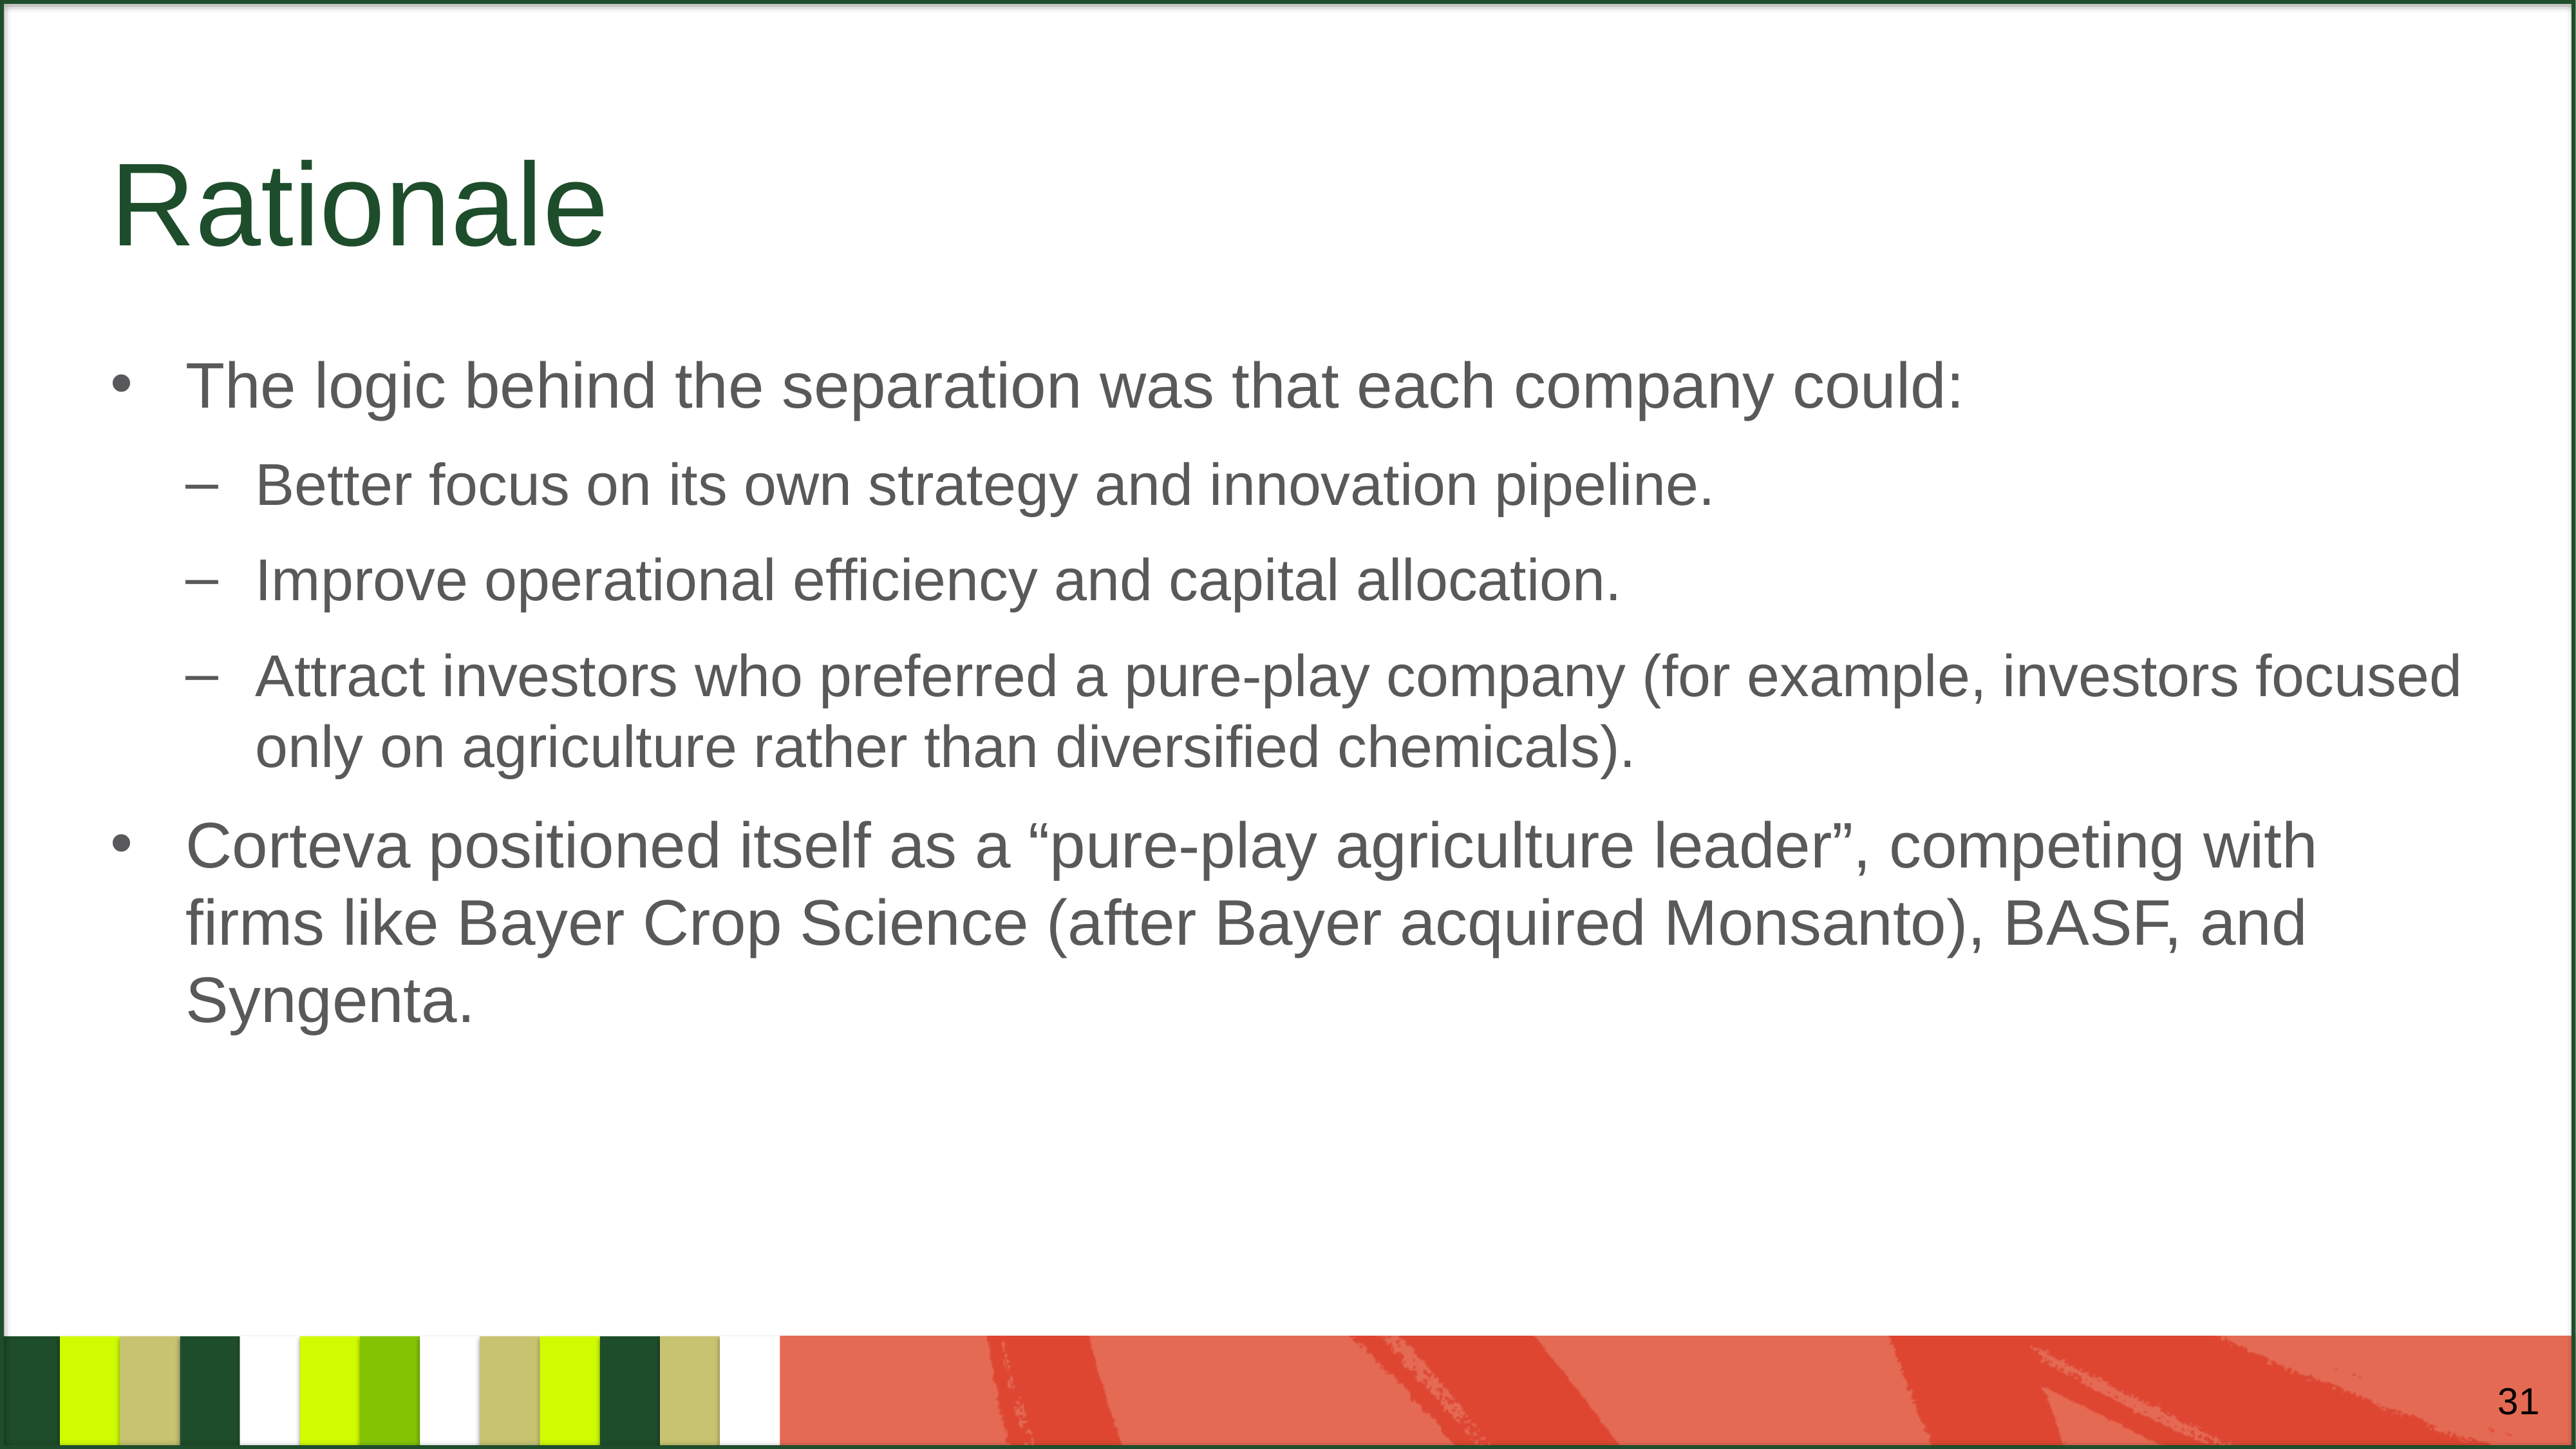

# Rationale
The logic behind the separation was that each company could:
Better focus on its own strategy and innovation pipeline.
Improve operational efficiency and capital allocation.
Attract investors who preferred a pure-play company (for example, investors focused only on agriculture rather than diversified chemicals).
Corteva positioned itself as a “pure-play agriculture leader”, competing with firms like Bayer Crop Science (after Bayer acquired Monsanto), BASF, and Syngenta.
31